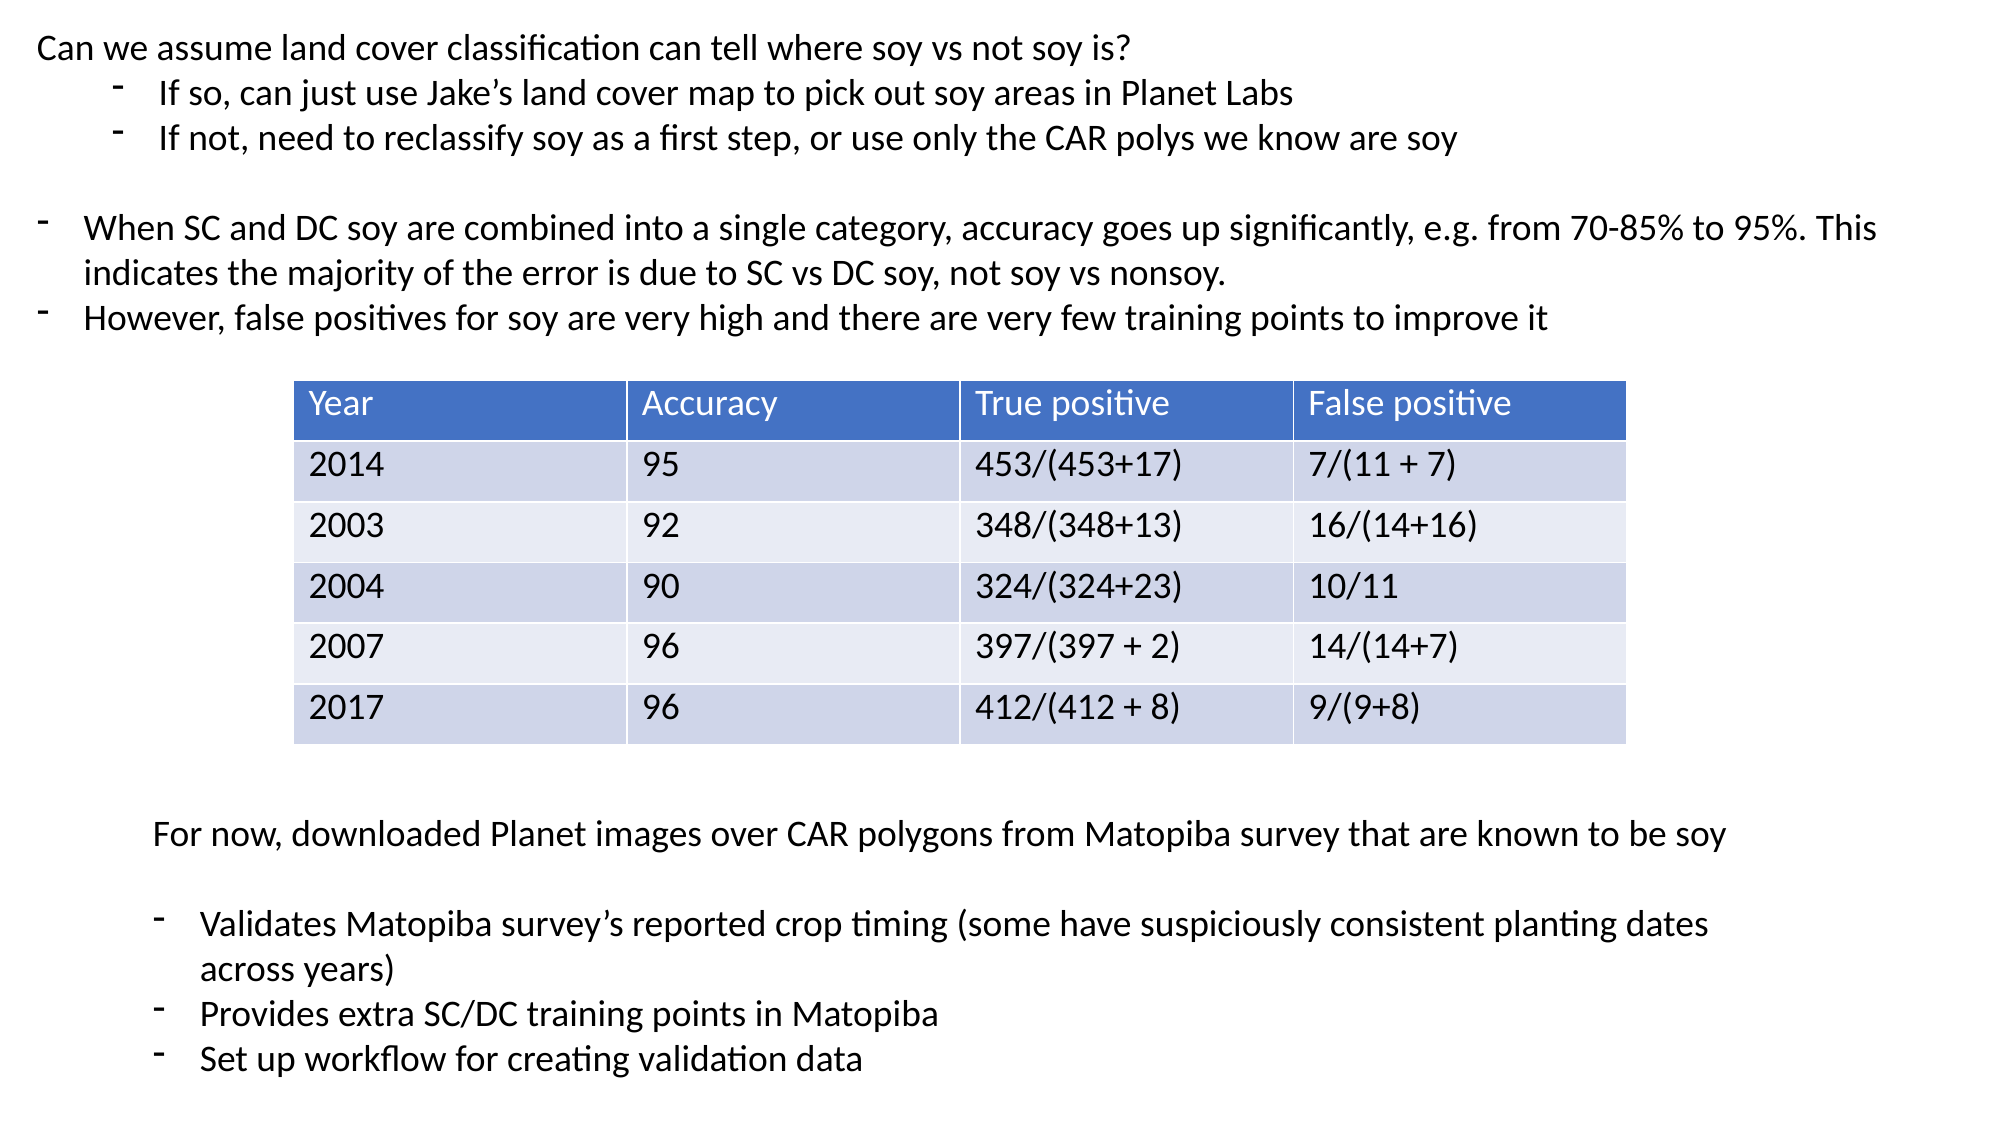

Can we assume land cover classification can tell where soy vs not soy is?
If so, can just use Jake’s land cover map to pick out soy areas in Planet Labs
If not, need to reclassify soy as a first step, or use only the CAR polys we know are soy

When SC and DC soy are combined into a single category, accuracy goes up significantly, e.g. from 70-85% to 95%. This indicates the majority of the error is due to SC vs DC soy, not soy vs nonsoy.
However, false positives for soy are very high and there are very few training points to improve it
| Year | Accuracy | True positive | False positive |
| --- | --- | --- | --- |
| 2014 | 95 | 453/(453+17) | 7/(11 + 7) |
| 2003 | 92 | 348/(348+13) | 16/(14+16) |
| 2004 | 90 | 324/(324+23) | 10/11 |
| 2007 | 96 | 397/(397 + 2) | 14/(14+7) |
| 2017 | 96 | 412/(412 + 8) | 9/(9+8) |
For now, downloaded Planet images over CAR polygons from Matopiba survey that are known to be soy

Validates Matopiba survey’s reported crop timing (some have suspiciously consistent planting dates across years)
Provides extra SC/DC training points in Matopiba
Set up workflow for creating validation data